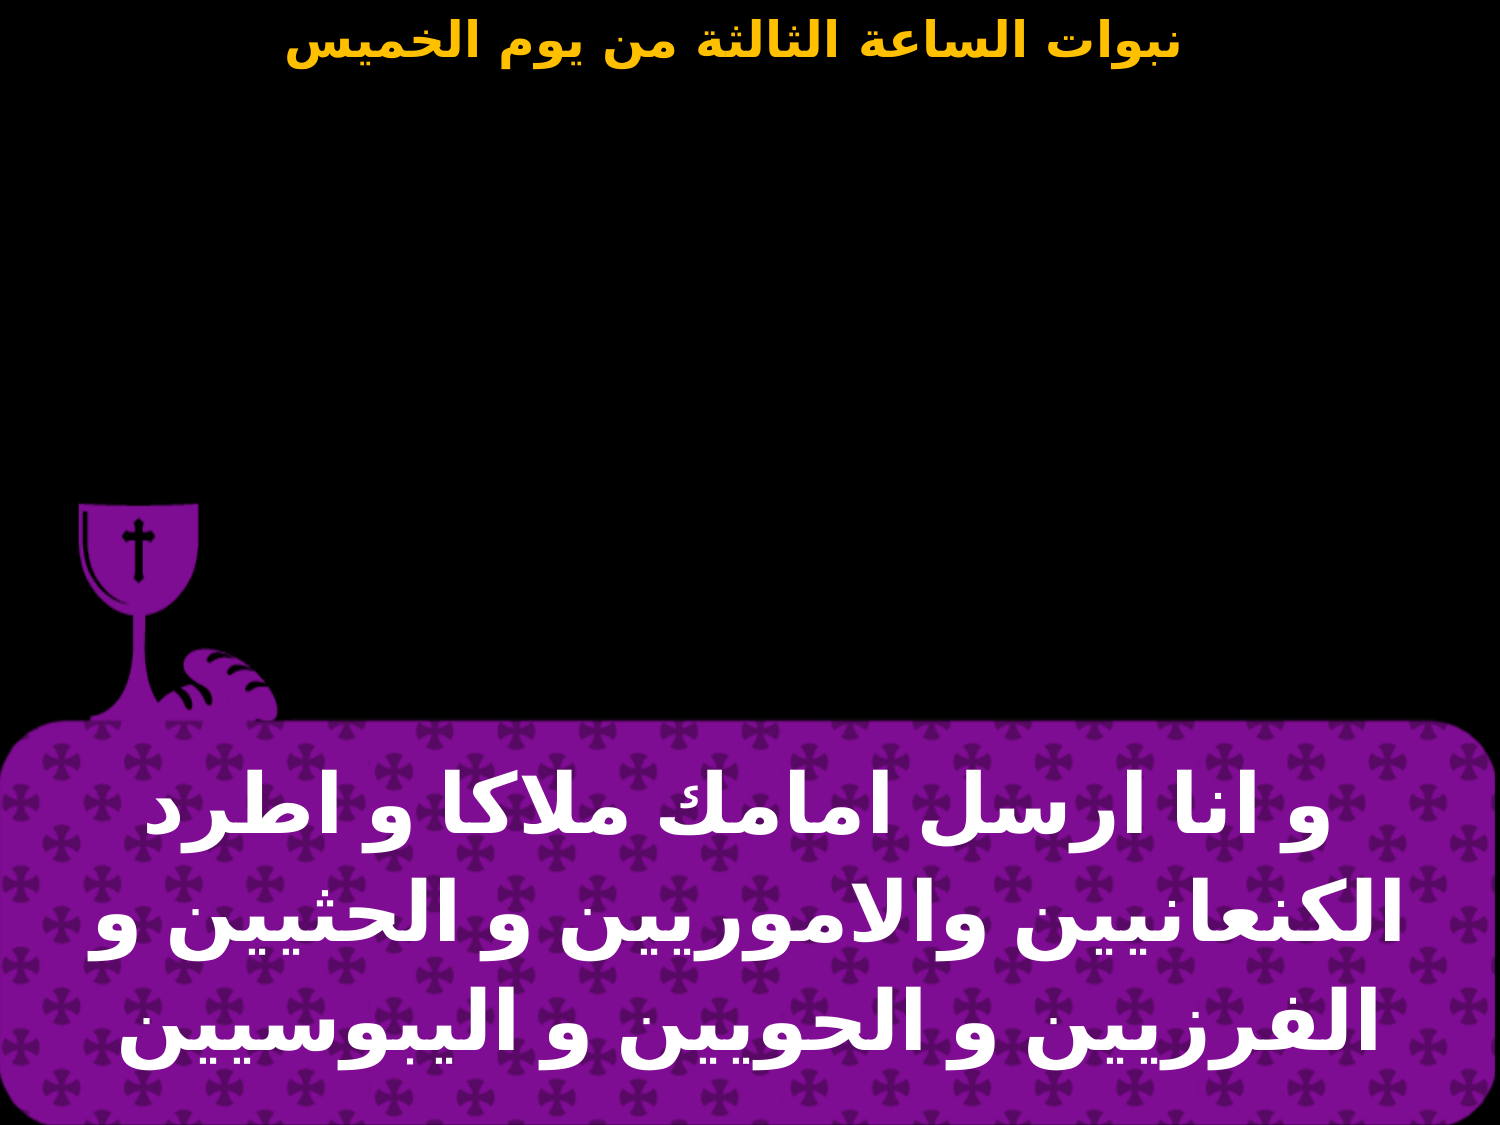

| و انا ارسل امامك ملاكا و اطرد الكنعانيين والاموريين و الحثيين و الفرزيين و الحويين و اليبوسيين |
| --- |